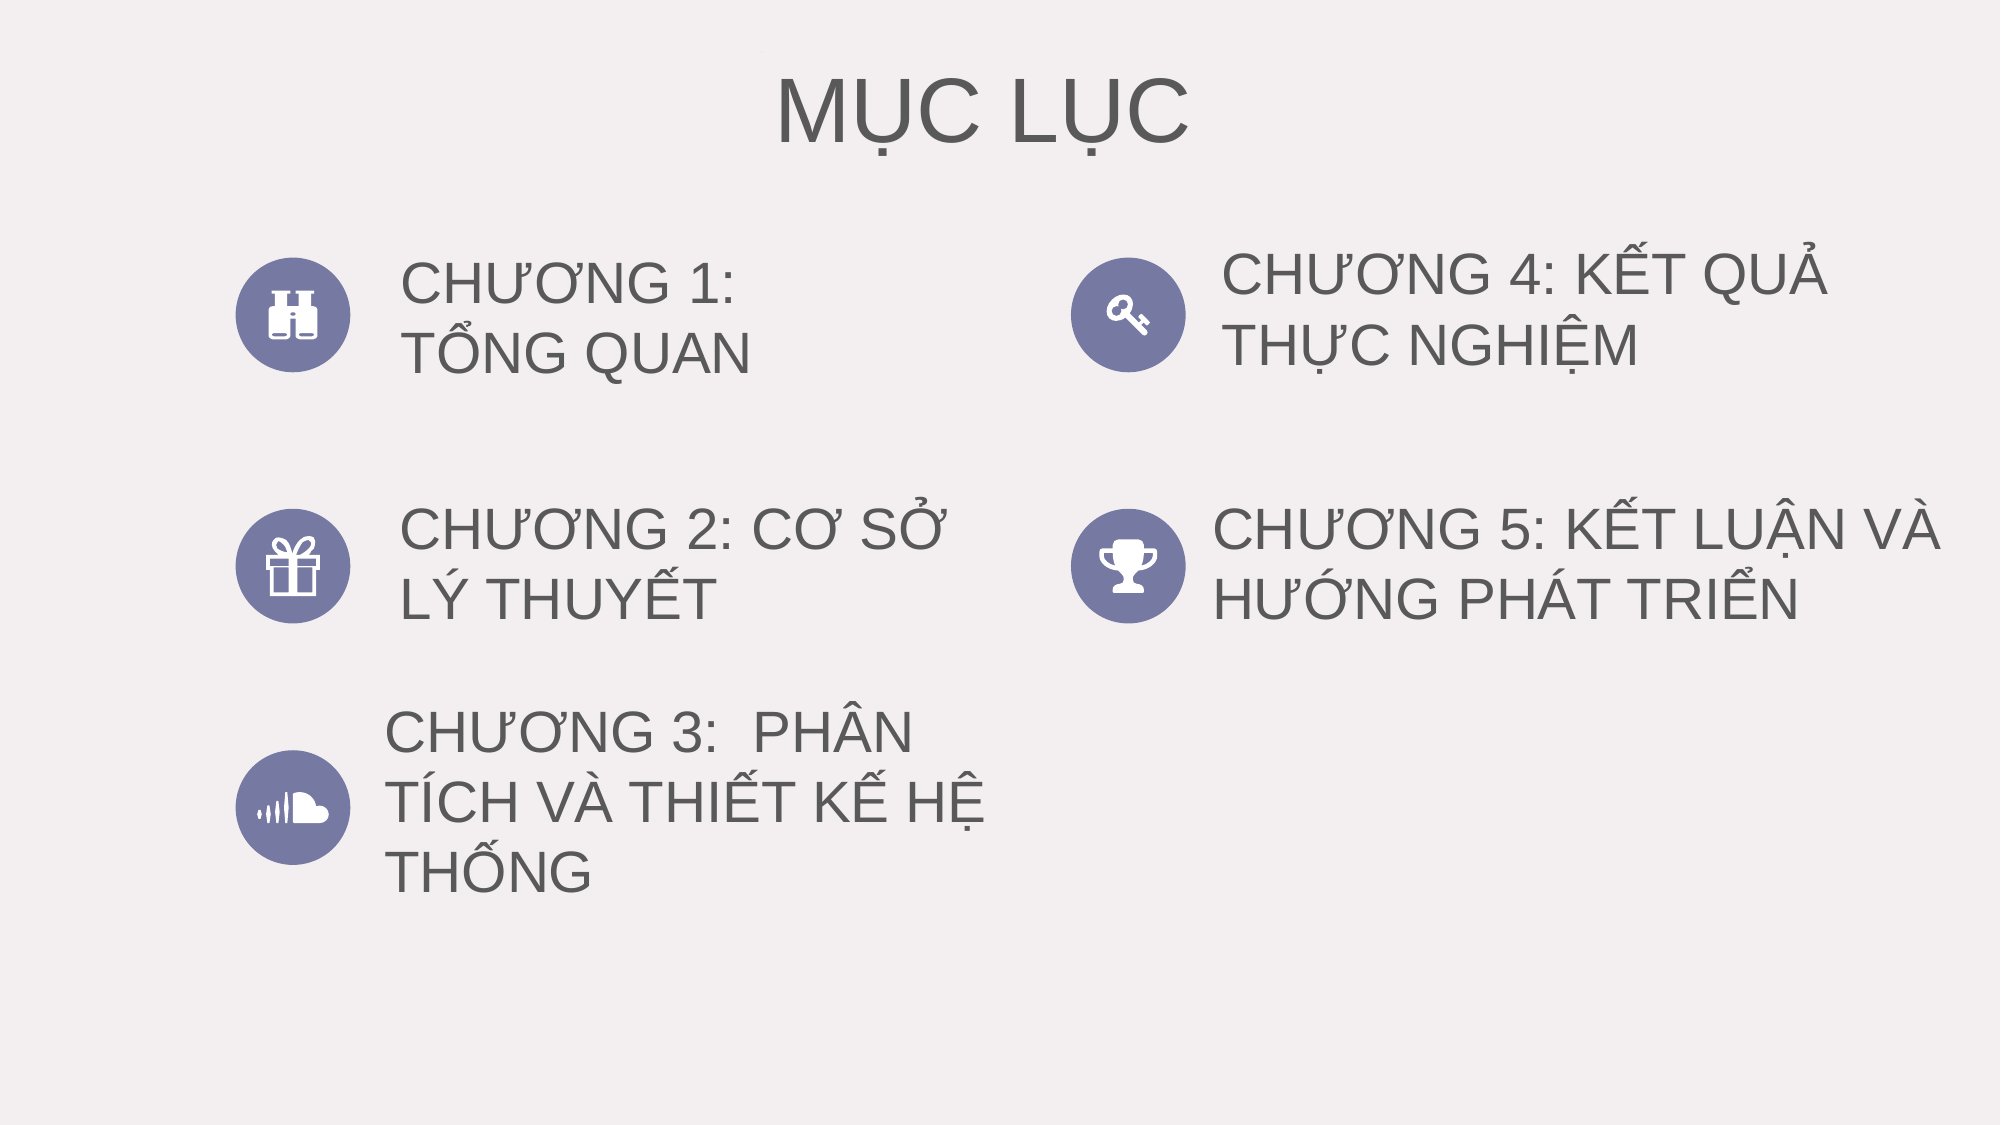

MỤC LỤC
CHƯƠNG 1: TỔNG QUAN
CHƯƠNG 4: KẾT QUẢ THỰC NGHIỆM
CHƯƠNG 5: KẾT LUẬN VÀ HƯỚNG PHÁT TRIỂN

CHƯƠNG 2: CƠ SỞ LÝ THUYẾT
CHƯƠNG 3:  PHÂN TÍCH VÀ THIẾT KẾ HỆ THỐNG